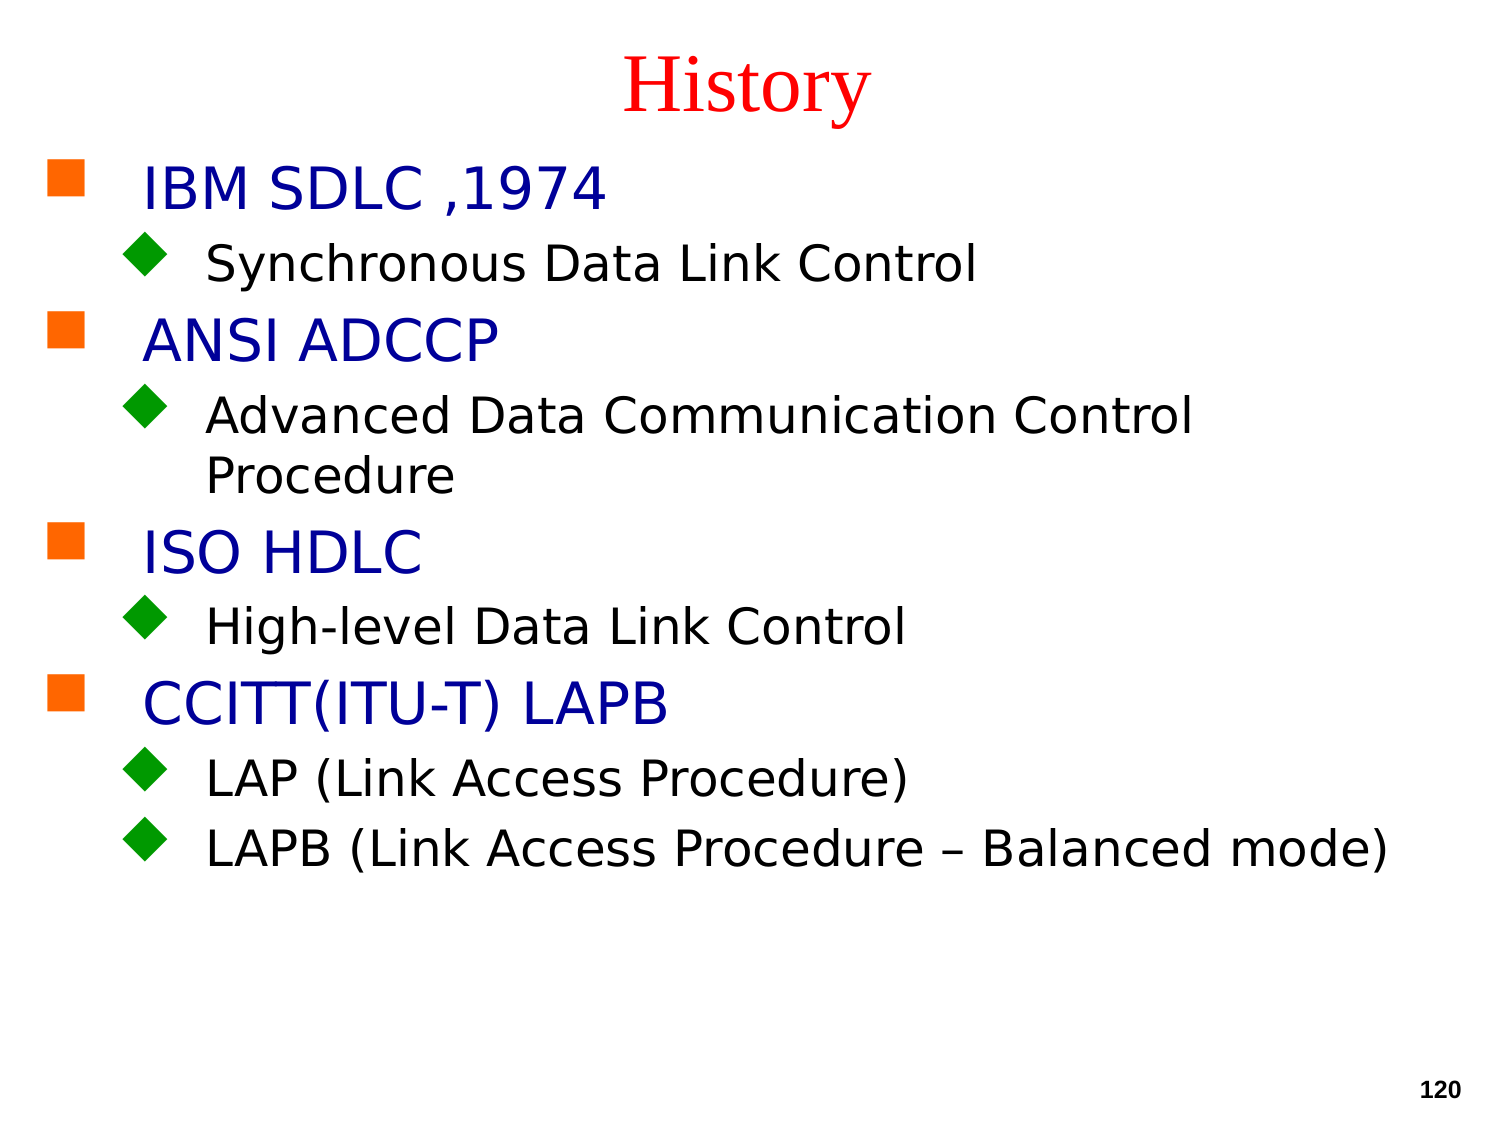

# History
IBM SDLC ,1974
Synchronous Data Link Control
ANSI ADCCP
Advanced Data Communication Control Procedure
ISO HDLC
High-level Data Link Control
CCITT(ITU-T) LAPB
LAP (Link Access Procedure)
LAPB (Link Access Procedure – Balanced mode)